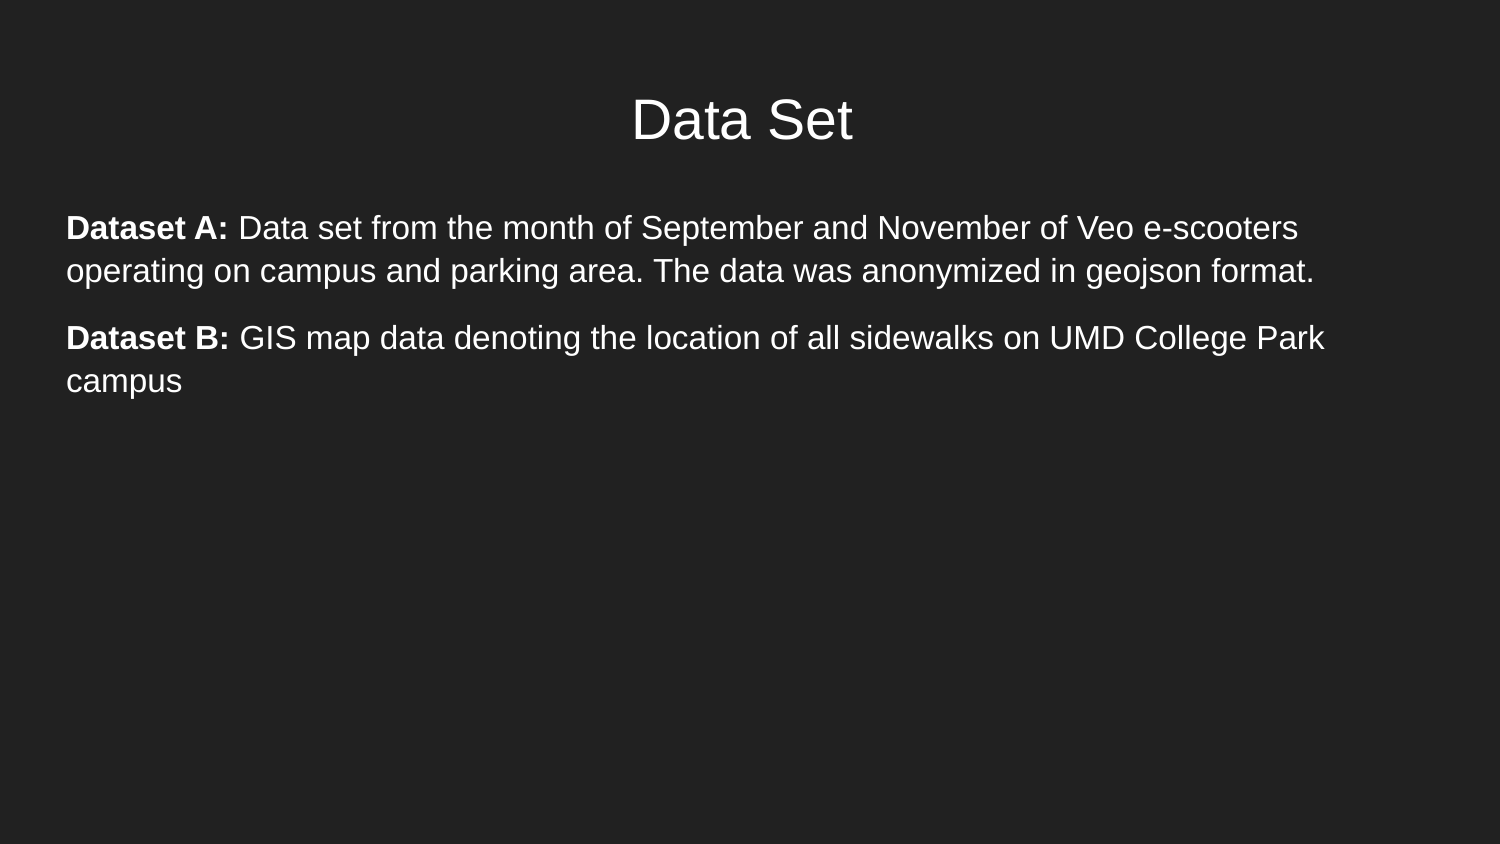

# Data Set
Dataset A: Data set from the month of September and November of Veo e-scooters operating on campus and parking area. The data was anonymized in geojson format.
Dataset B: GIS map data denoting the location of all sidewalks on UMD College Park campus